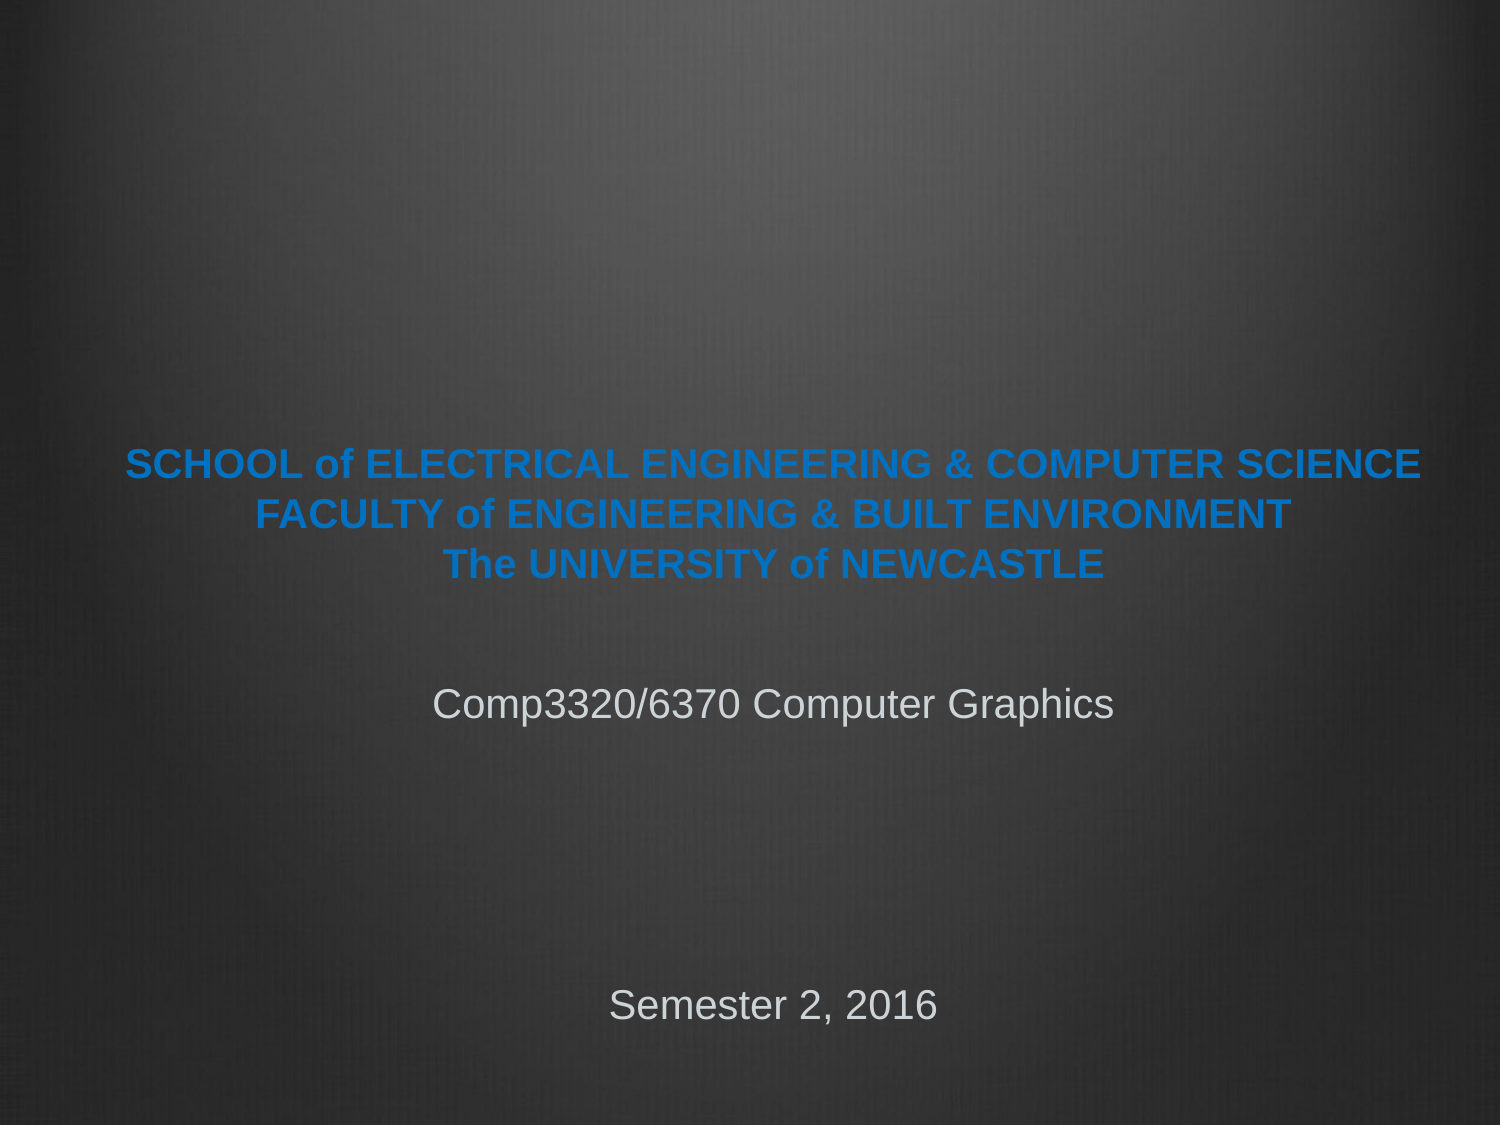

# SCHOOL of ELECTRICAL ENGINEERING & COMPUTER SCIENCE FACULTY of ENGINEERING & BUILT ENVIRONMENT The UNIVERSITY of NEWCASTLE Comp3320/6370 Computer Graphics Semester 2, 2016